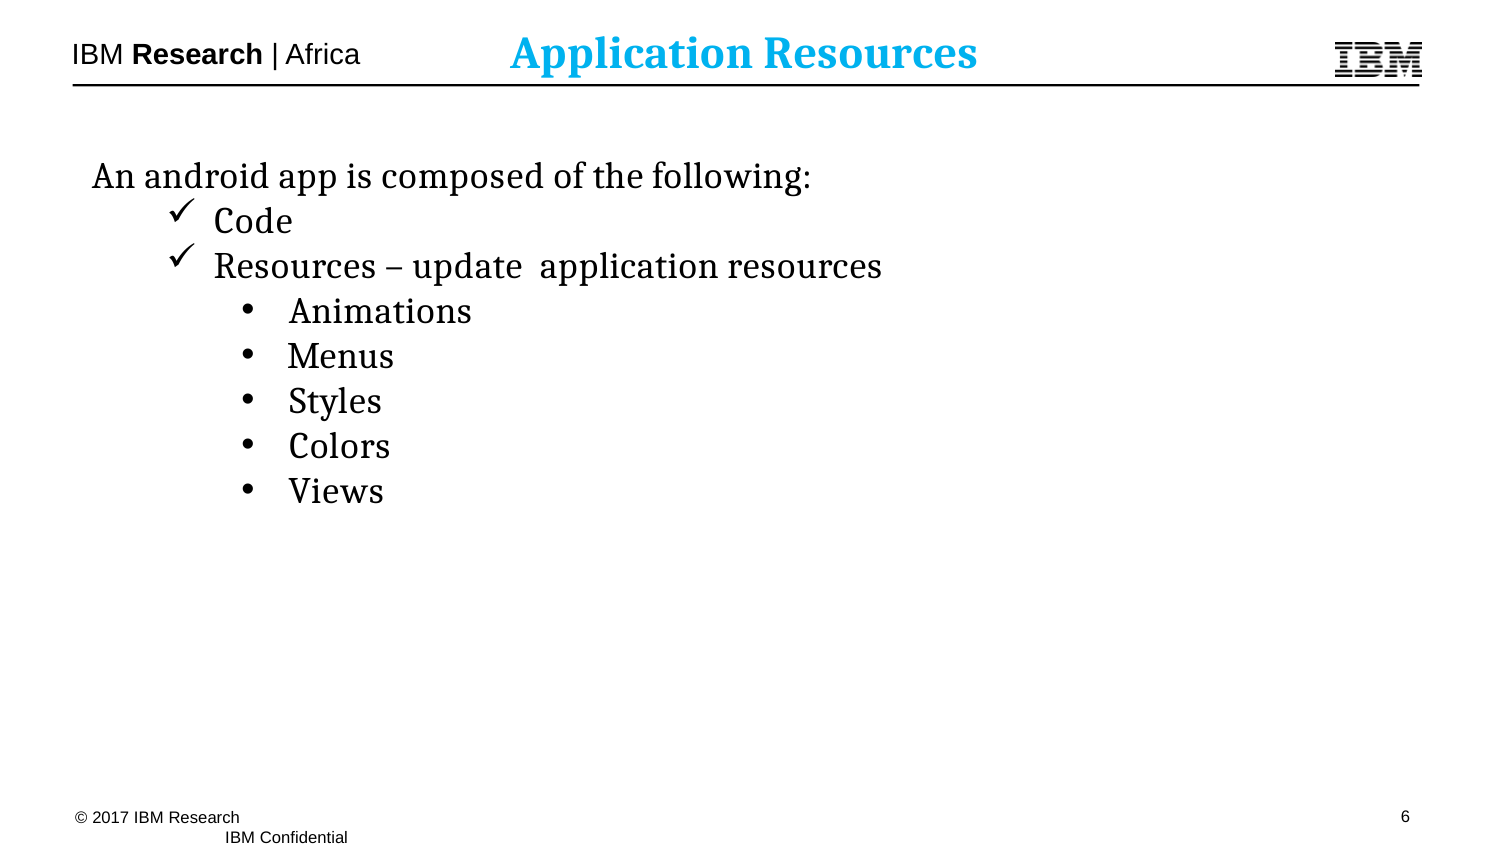

# Application Resources
An android app is composed of the following:
Code
Resources – update  application resources
Animations
Menus
Styles
Colors
Views